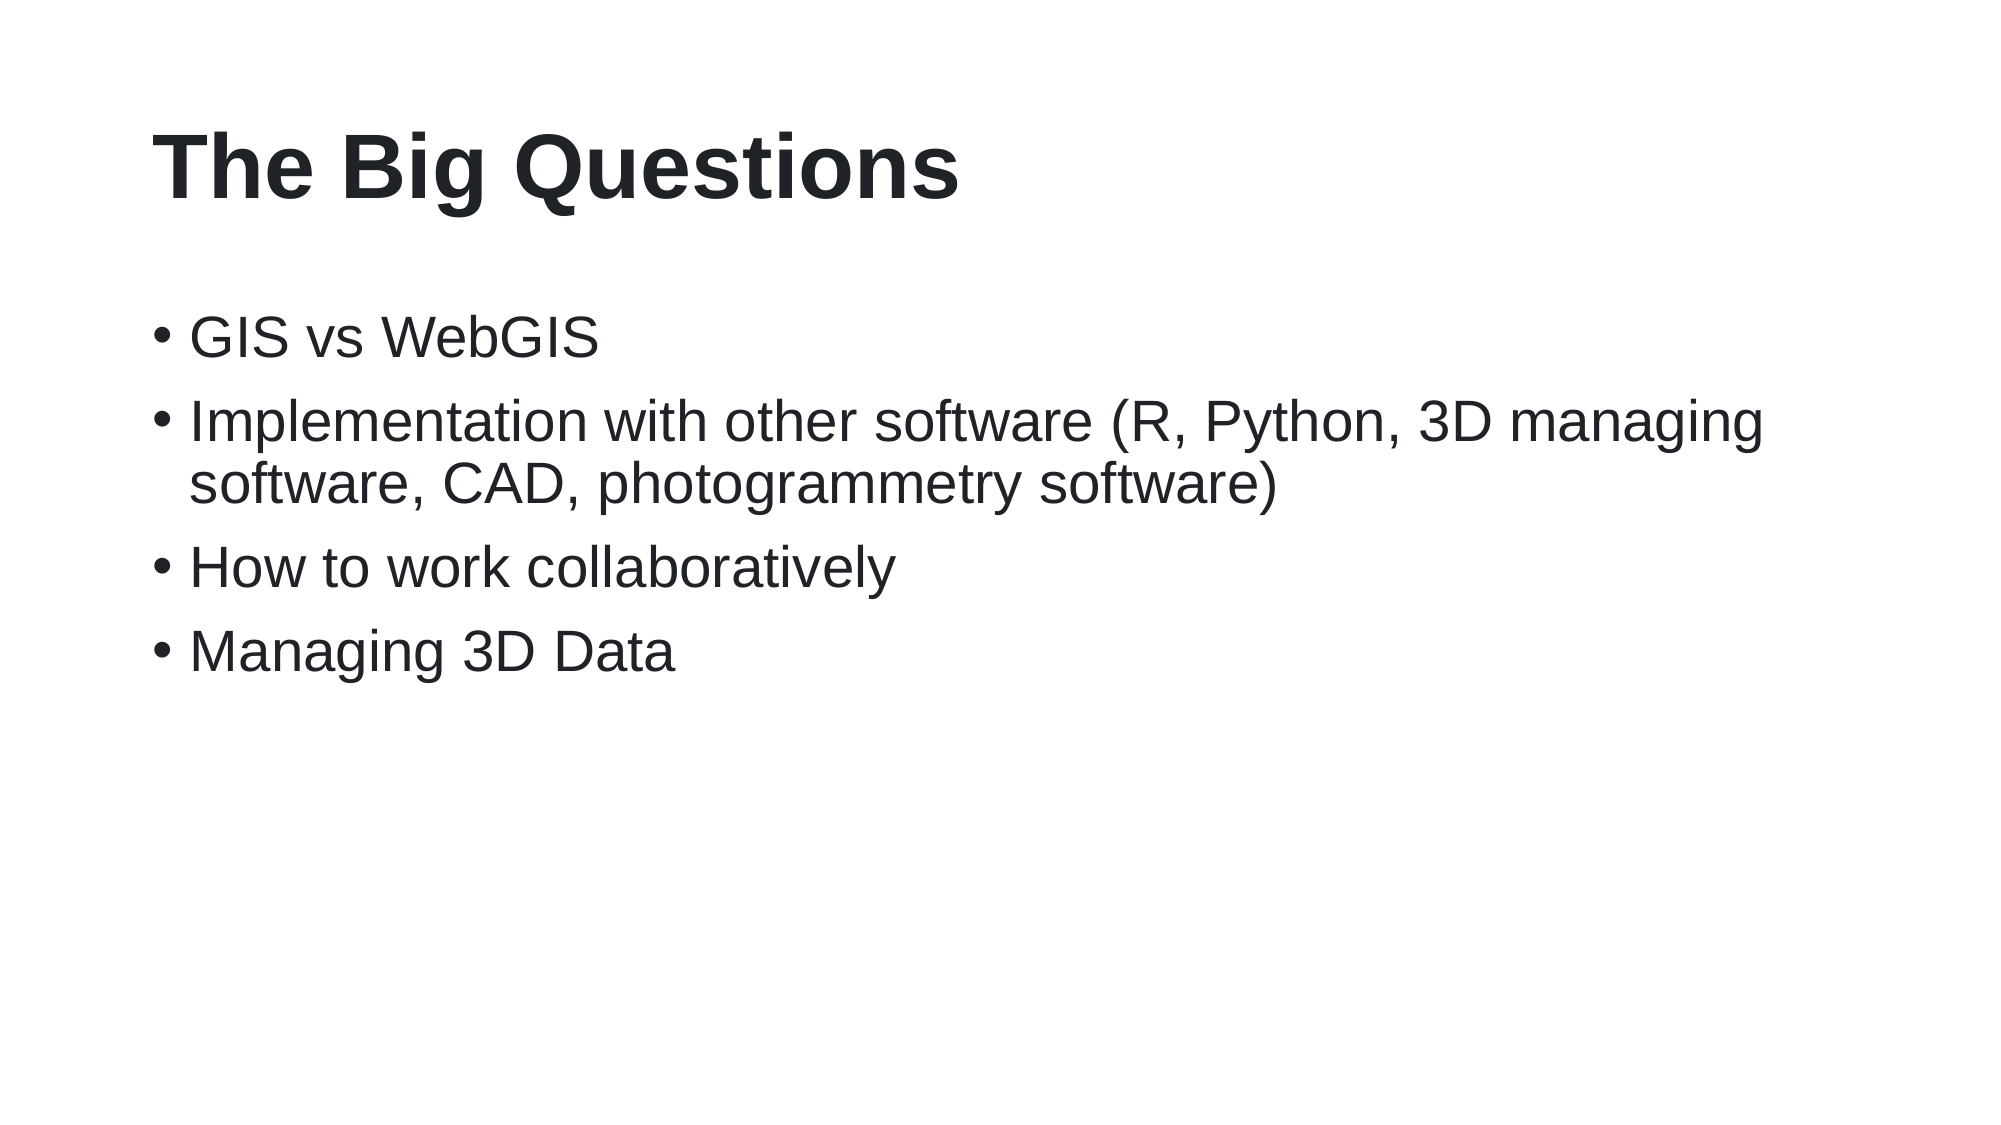

# The Big Questions
GIS vs WebGIS
Implementation with other software (R, Python, 3D managing software, CAD, photogrammetry software)
How to work collaboratively
Managing 3D Data